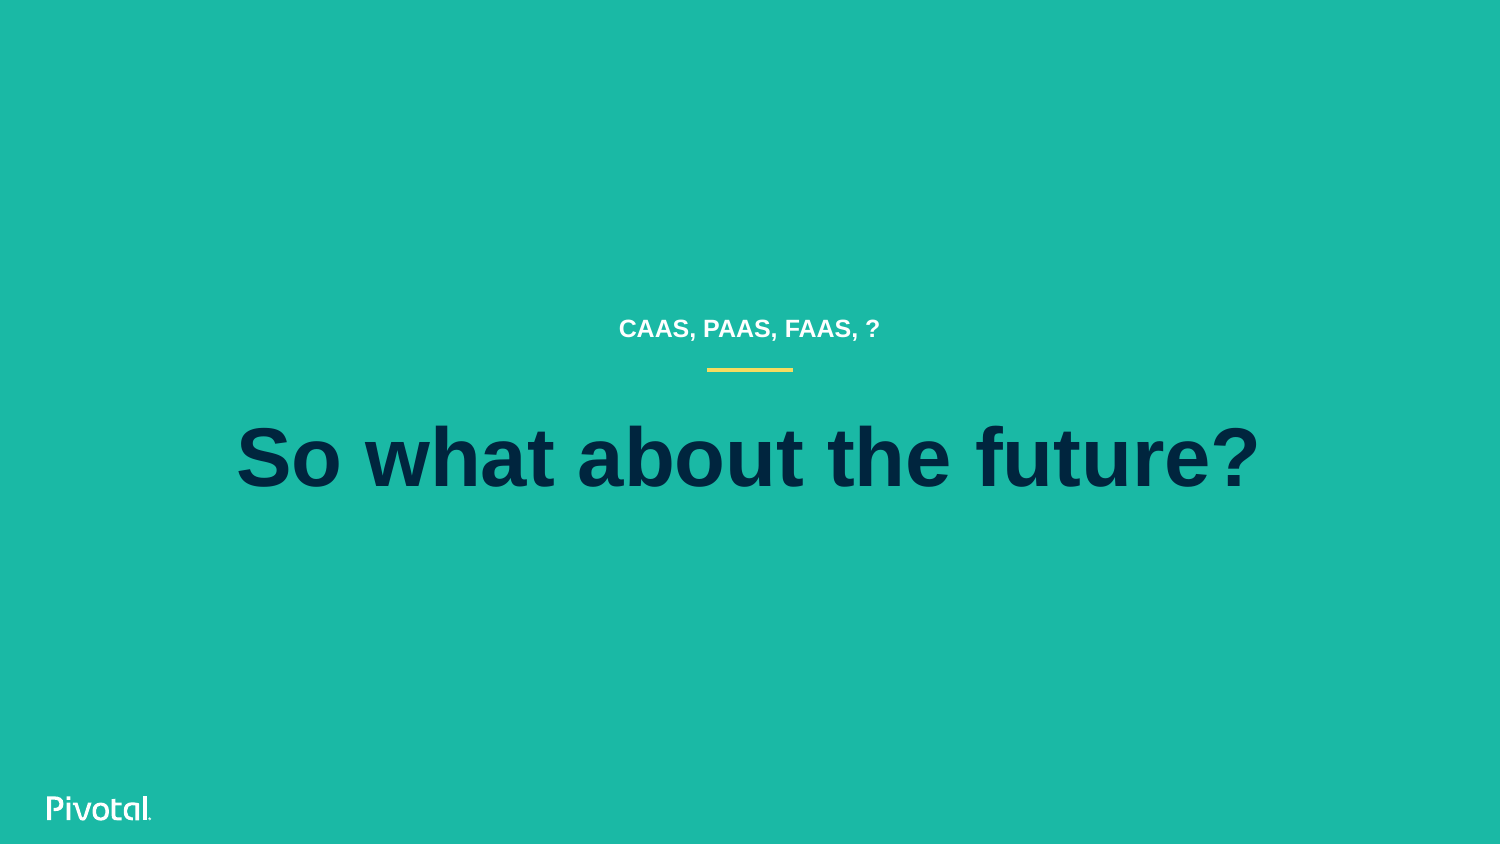

CAAS, PAAS, FAAS, ?
# So what about the future?